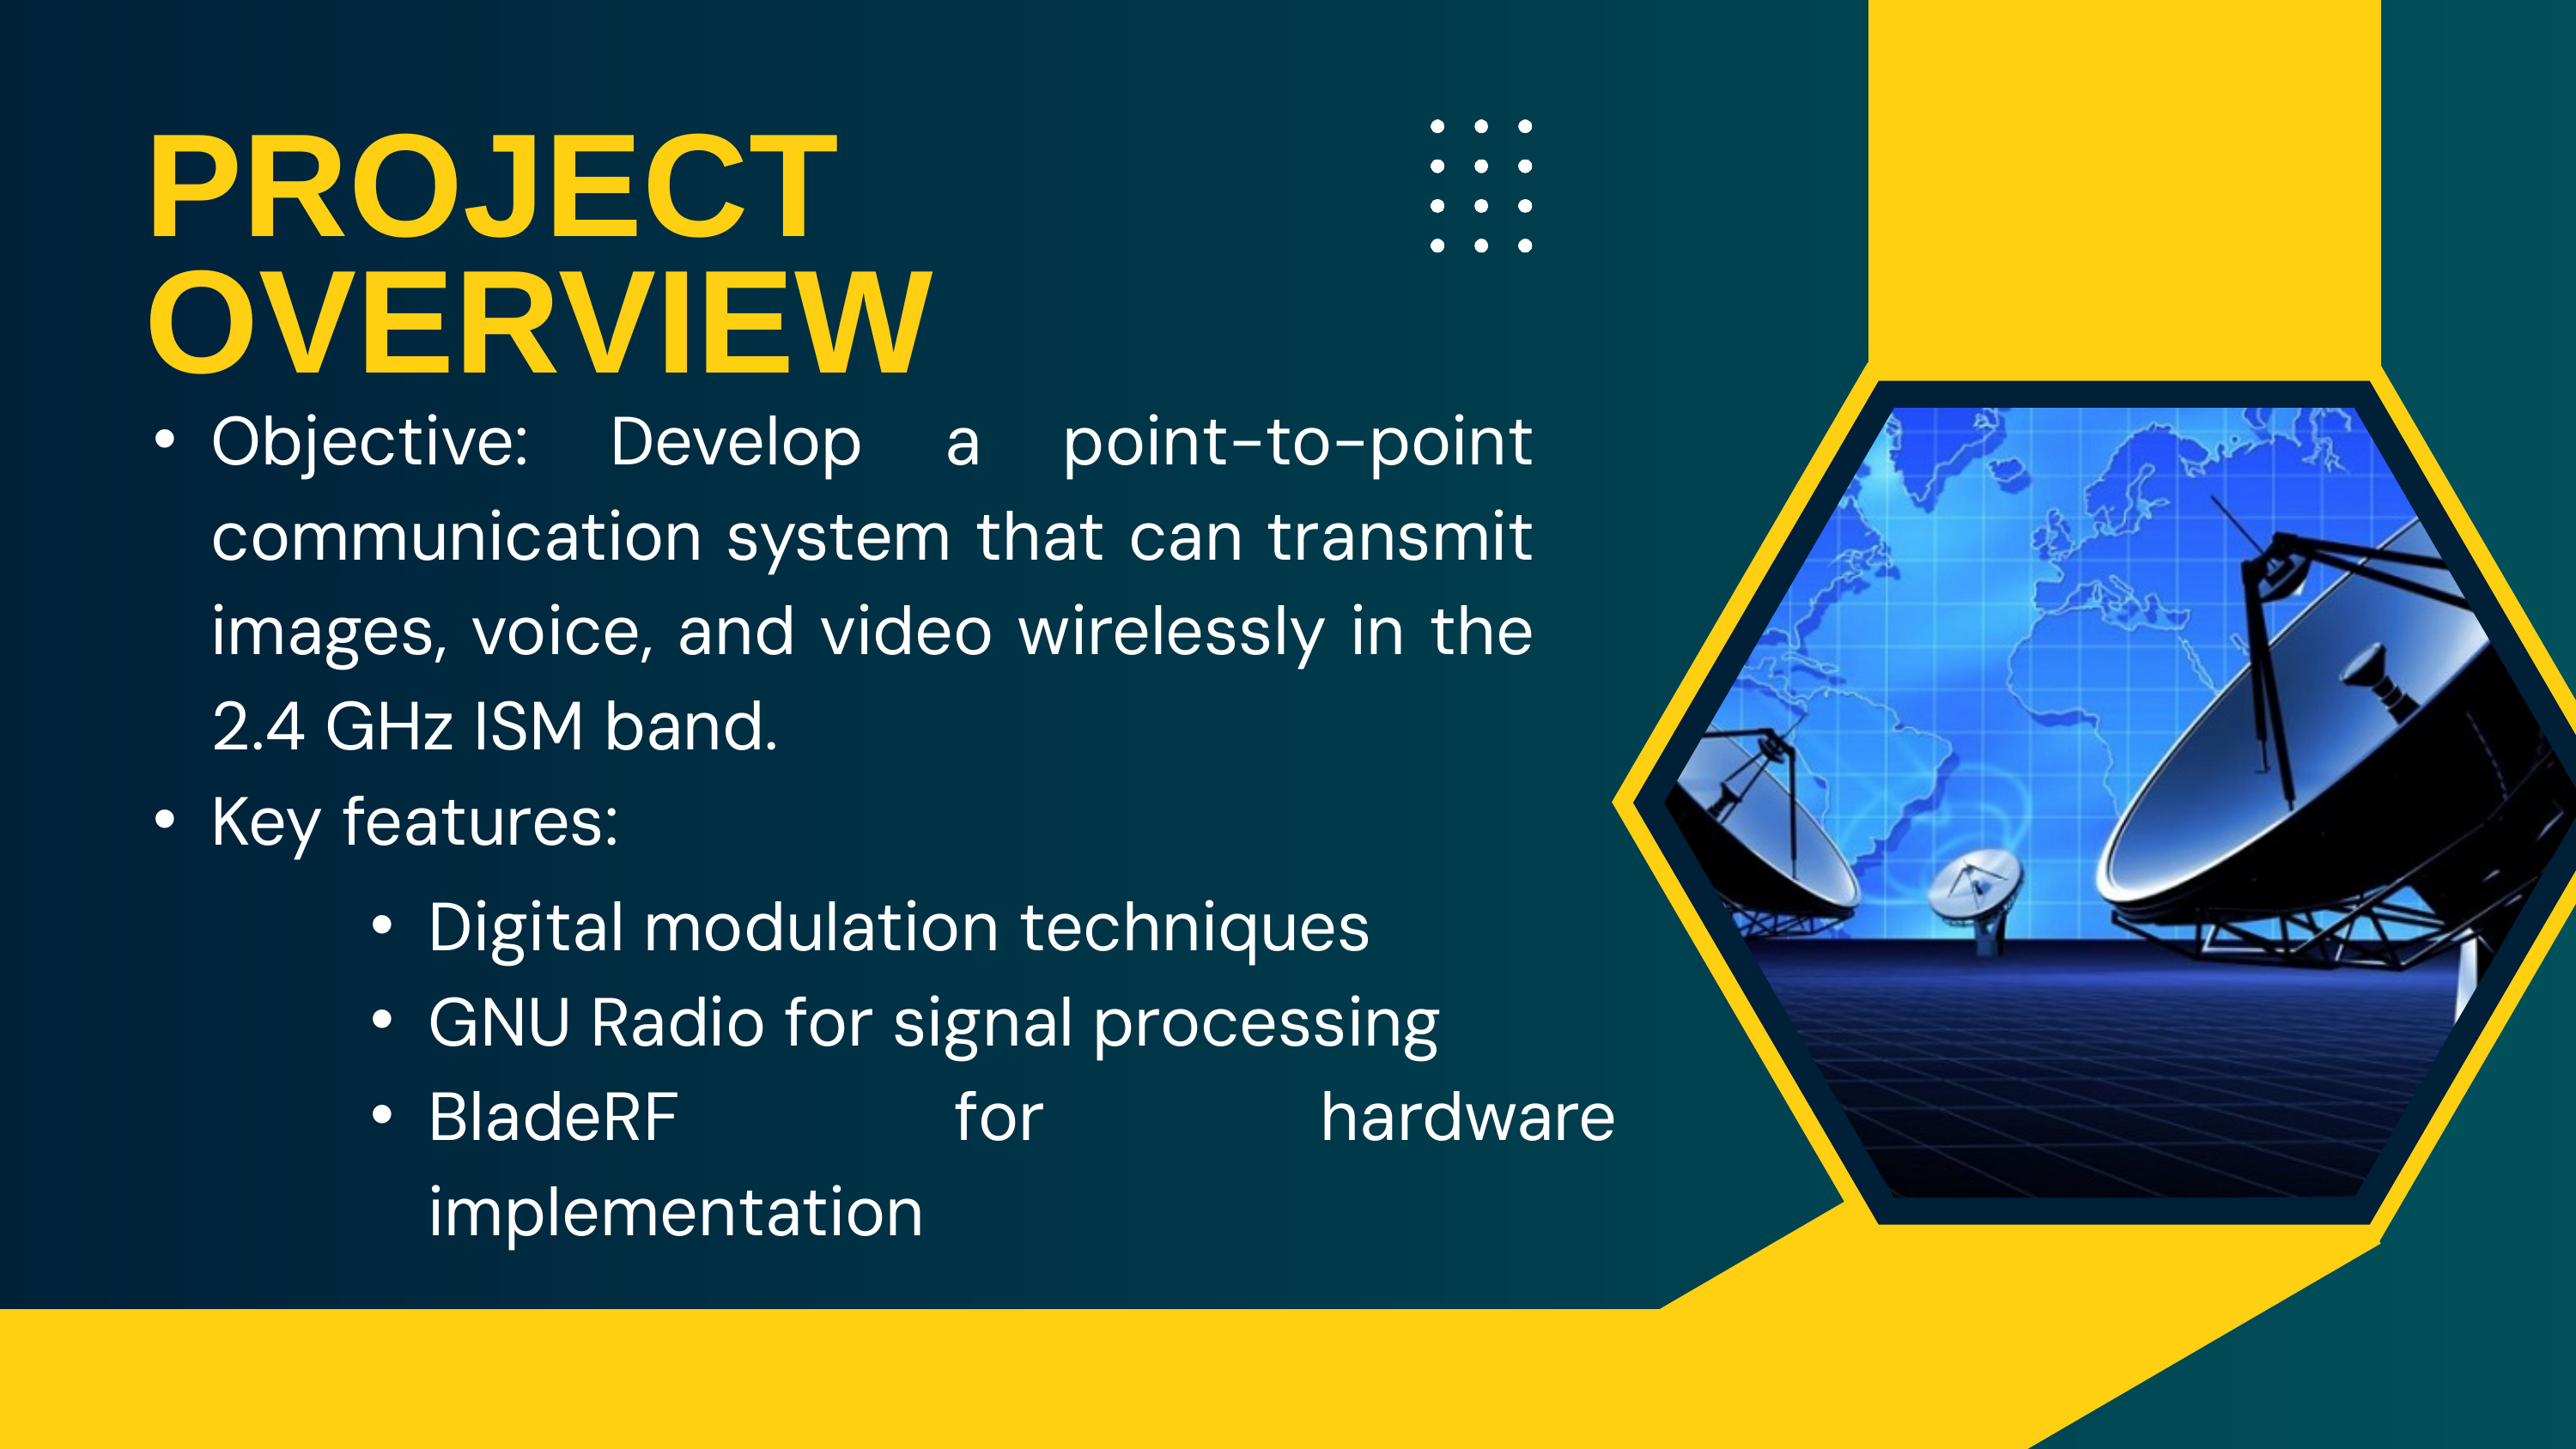

PROJECT OVERVIEW

Objective: Develop a point-to-point communication system that can transmit images, voice, and video wirelessly in the 2.4 GHz ISM band.
Key features:

Digital modulation techniques
GNU Radio for signal processing
BladeRF for hardware implementation